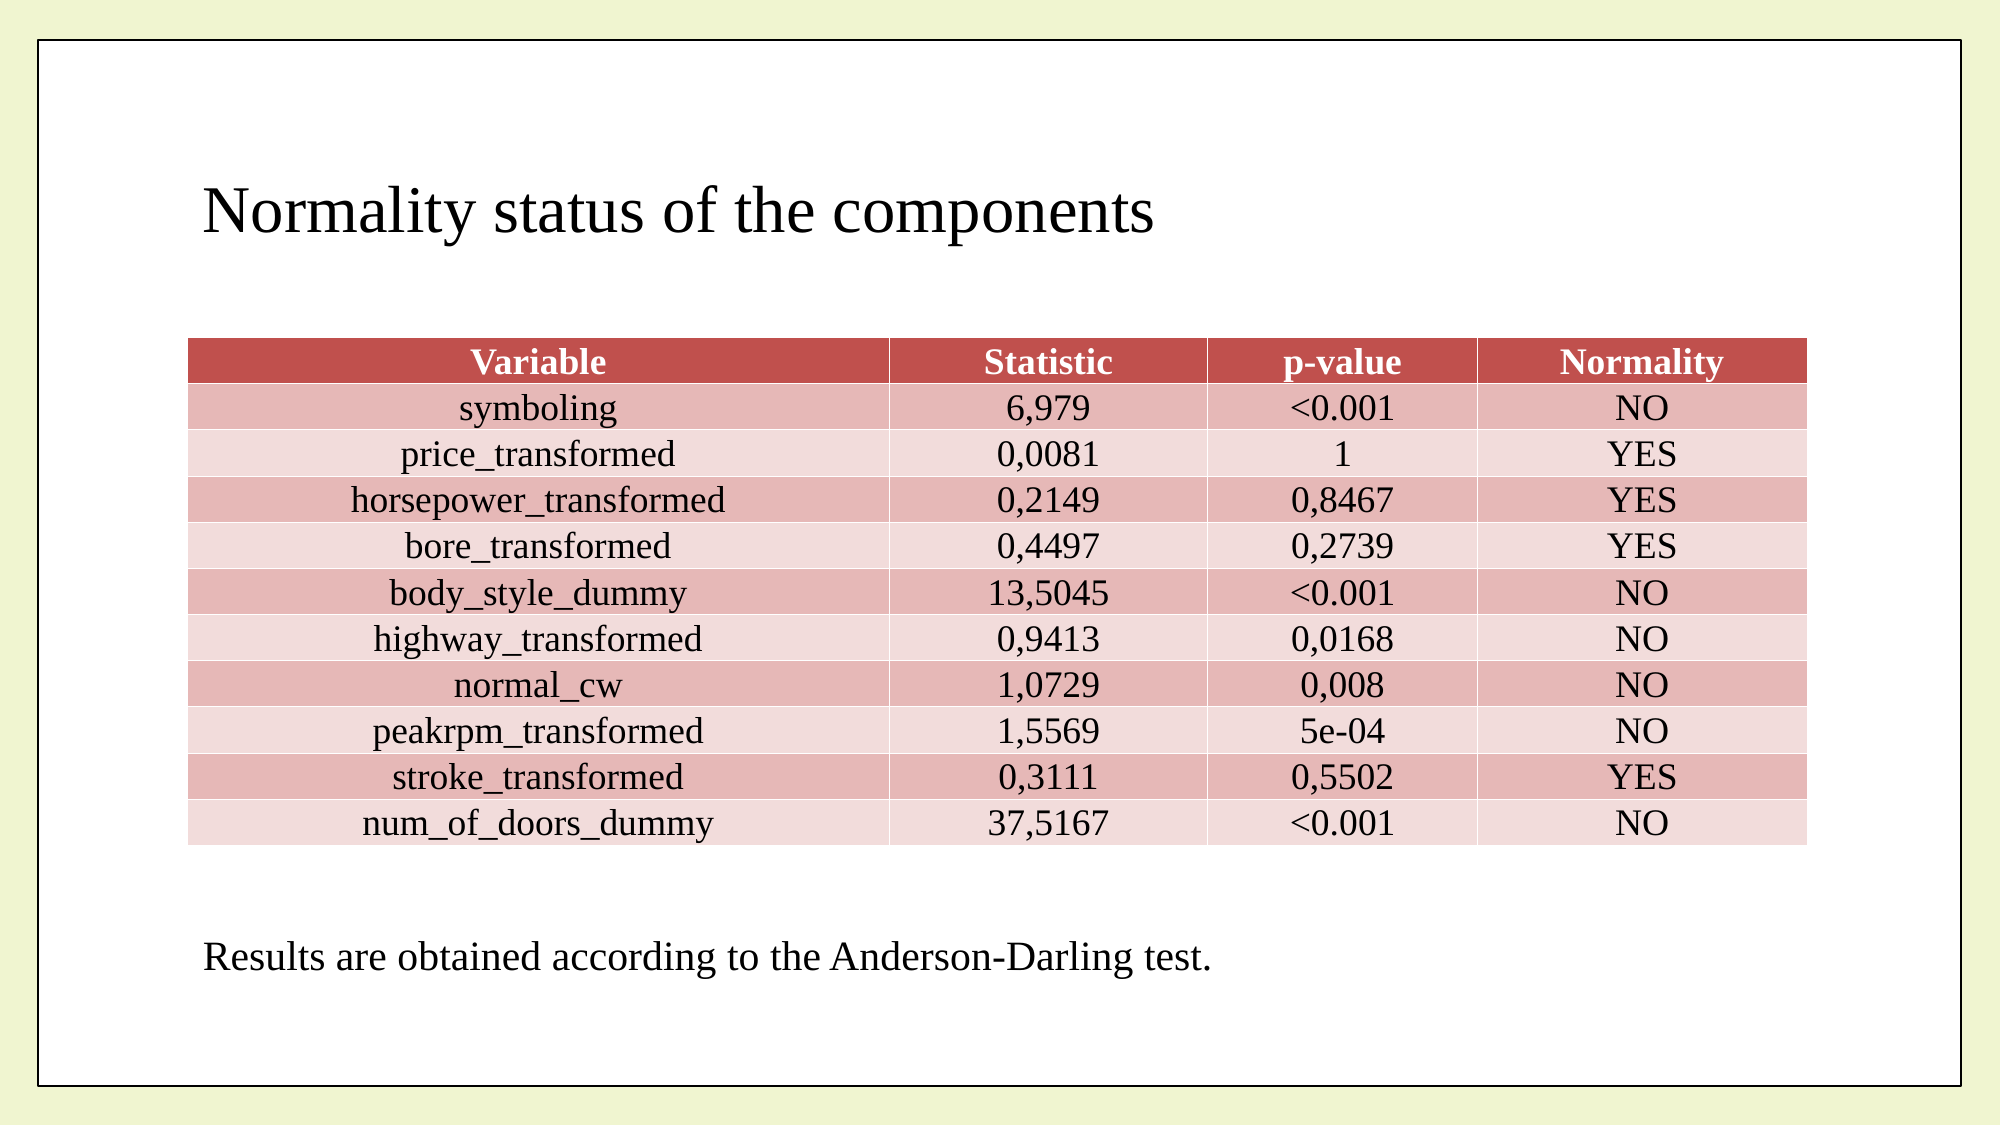

# Normality status of the components
| Variable | Statistic | p-value | Normality |
| --- | --- | --- | --- |
| symboling | 6,979 | <0.001 | NO |
| price\_transformed | 0,0081 | 1 | YES |
| horsepower\_transformed | 0,2149 | 0,8467 | YES |
| bore\_transformed | 0,4497 | 0,2739 | YES |
| body\_style\_dummy | 13,5045 | <0.001 | NO |
| highway\_transformed | 0,9413 | 0,0168 | NO |
| normal\_cw | 1,0729 | 0,008 | NO |
| peakrpm\_transformed | 1,5569 | 5e-04 | NO |
| stroke\_transformed | 0,3111 | 0,5502 | YES |
| num\_of\_doors\_dummy | 37,5167 | <0.001 | NO |
Results are obtained according to the Anderson-Darling test.